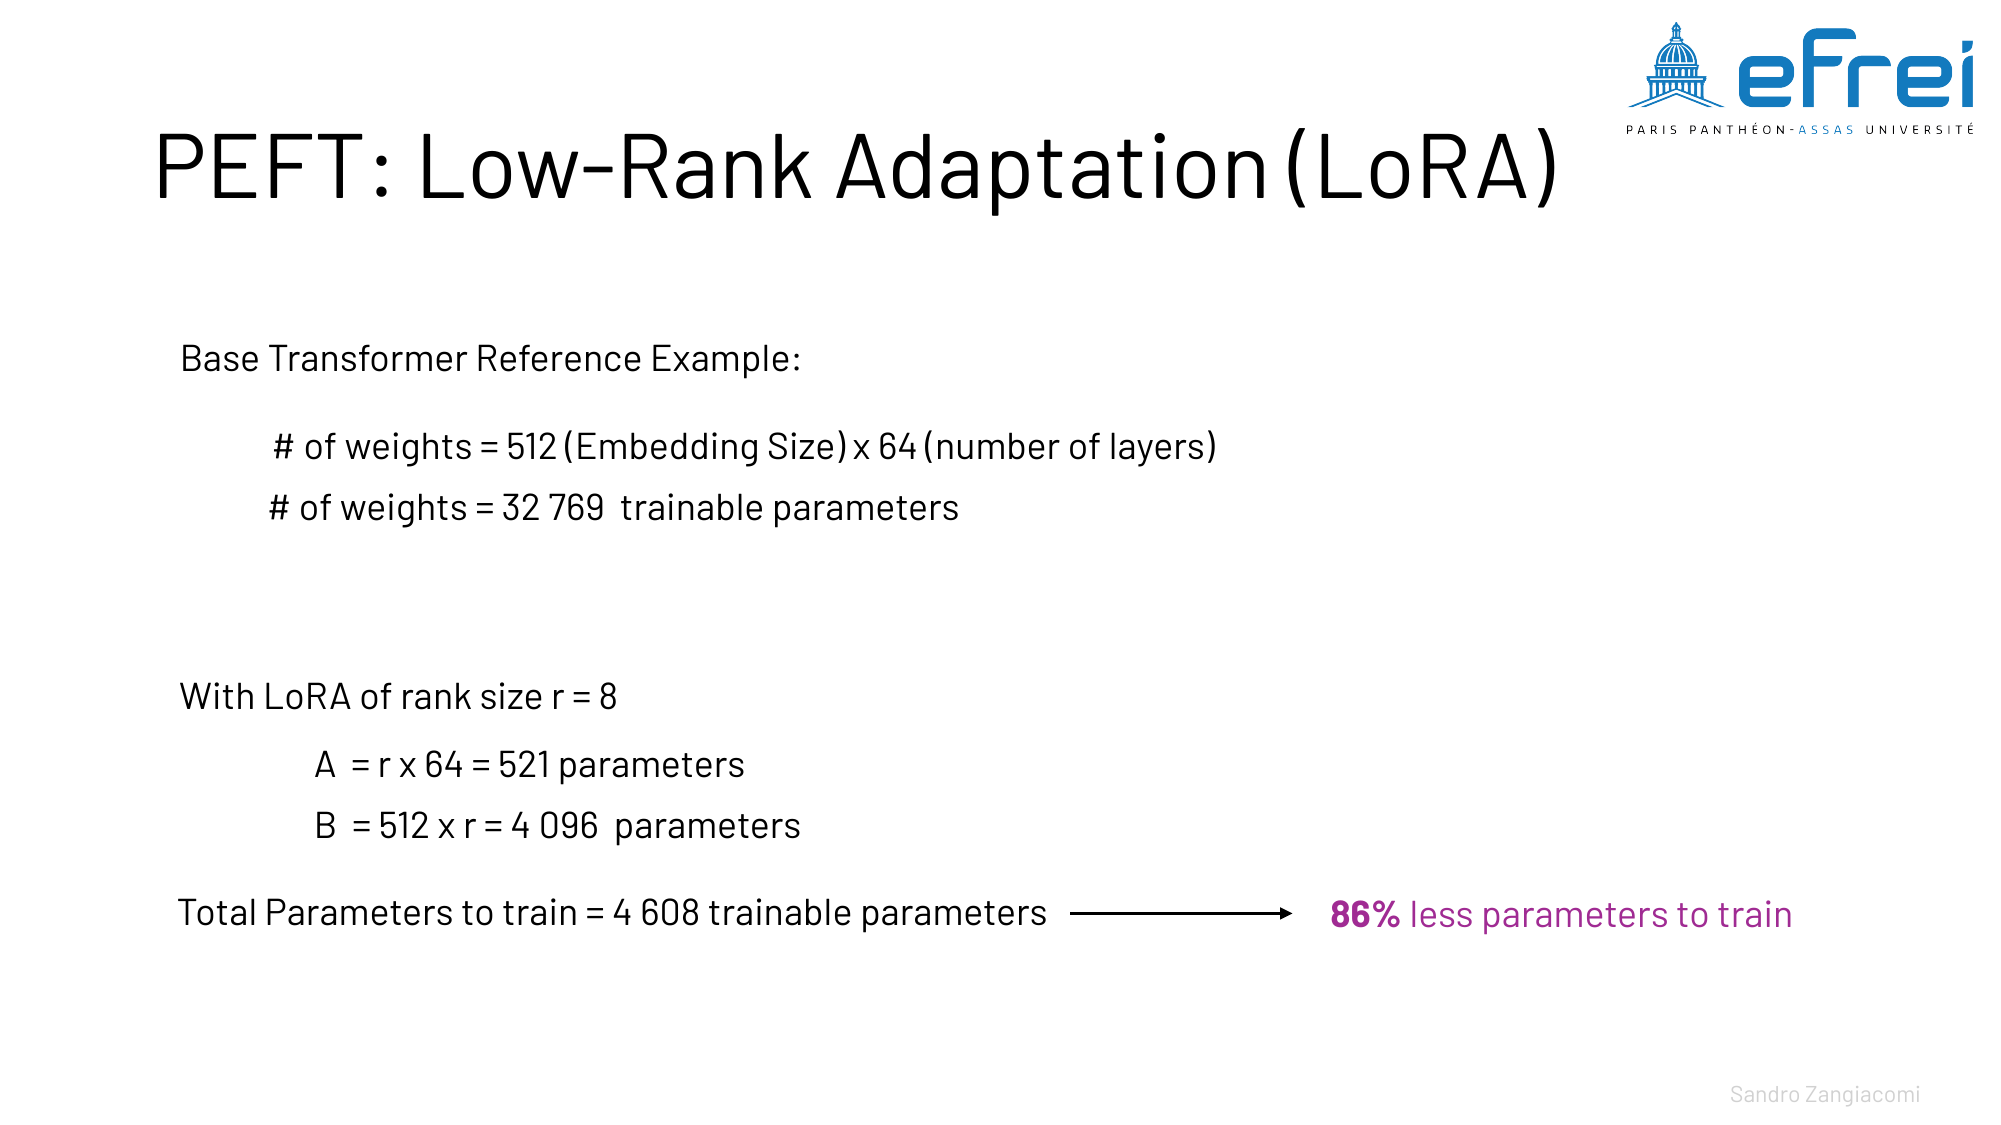

# PEFT: Low-Rank Adaptation (LoRA)
Base Transformer Reference Example:
# of weights = 512 (Embedding Size) x 64 (number of layers)
# of weights = 32 769  trainable parameters
With LoRA of rank size r = 8
A  = r x 64 = 521 parameters
B  = 512 x r = 4 096  parameters
Total Parameters to train = 4 608 trainable parameters
86% less parameters to train